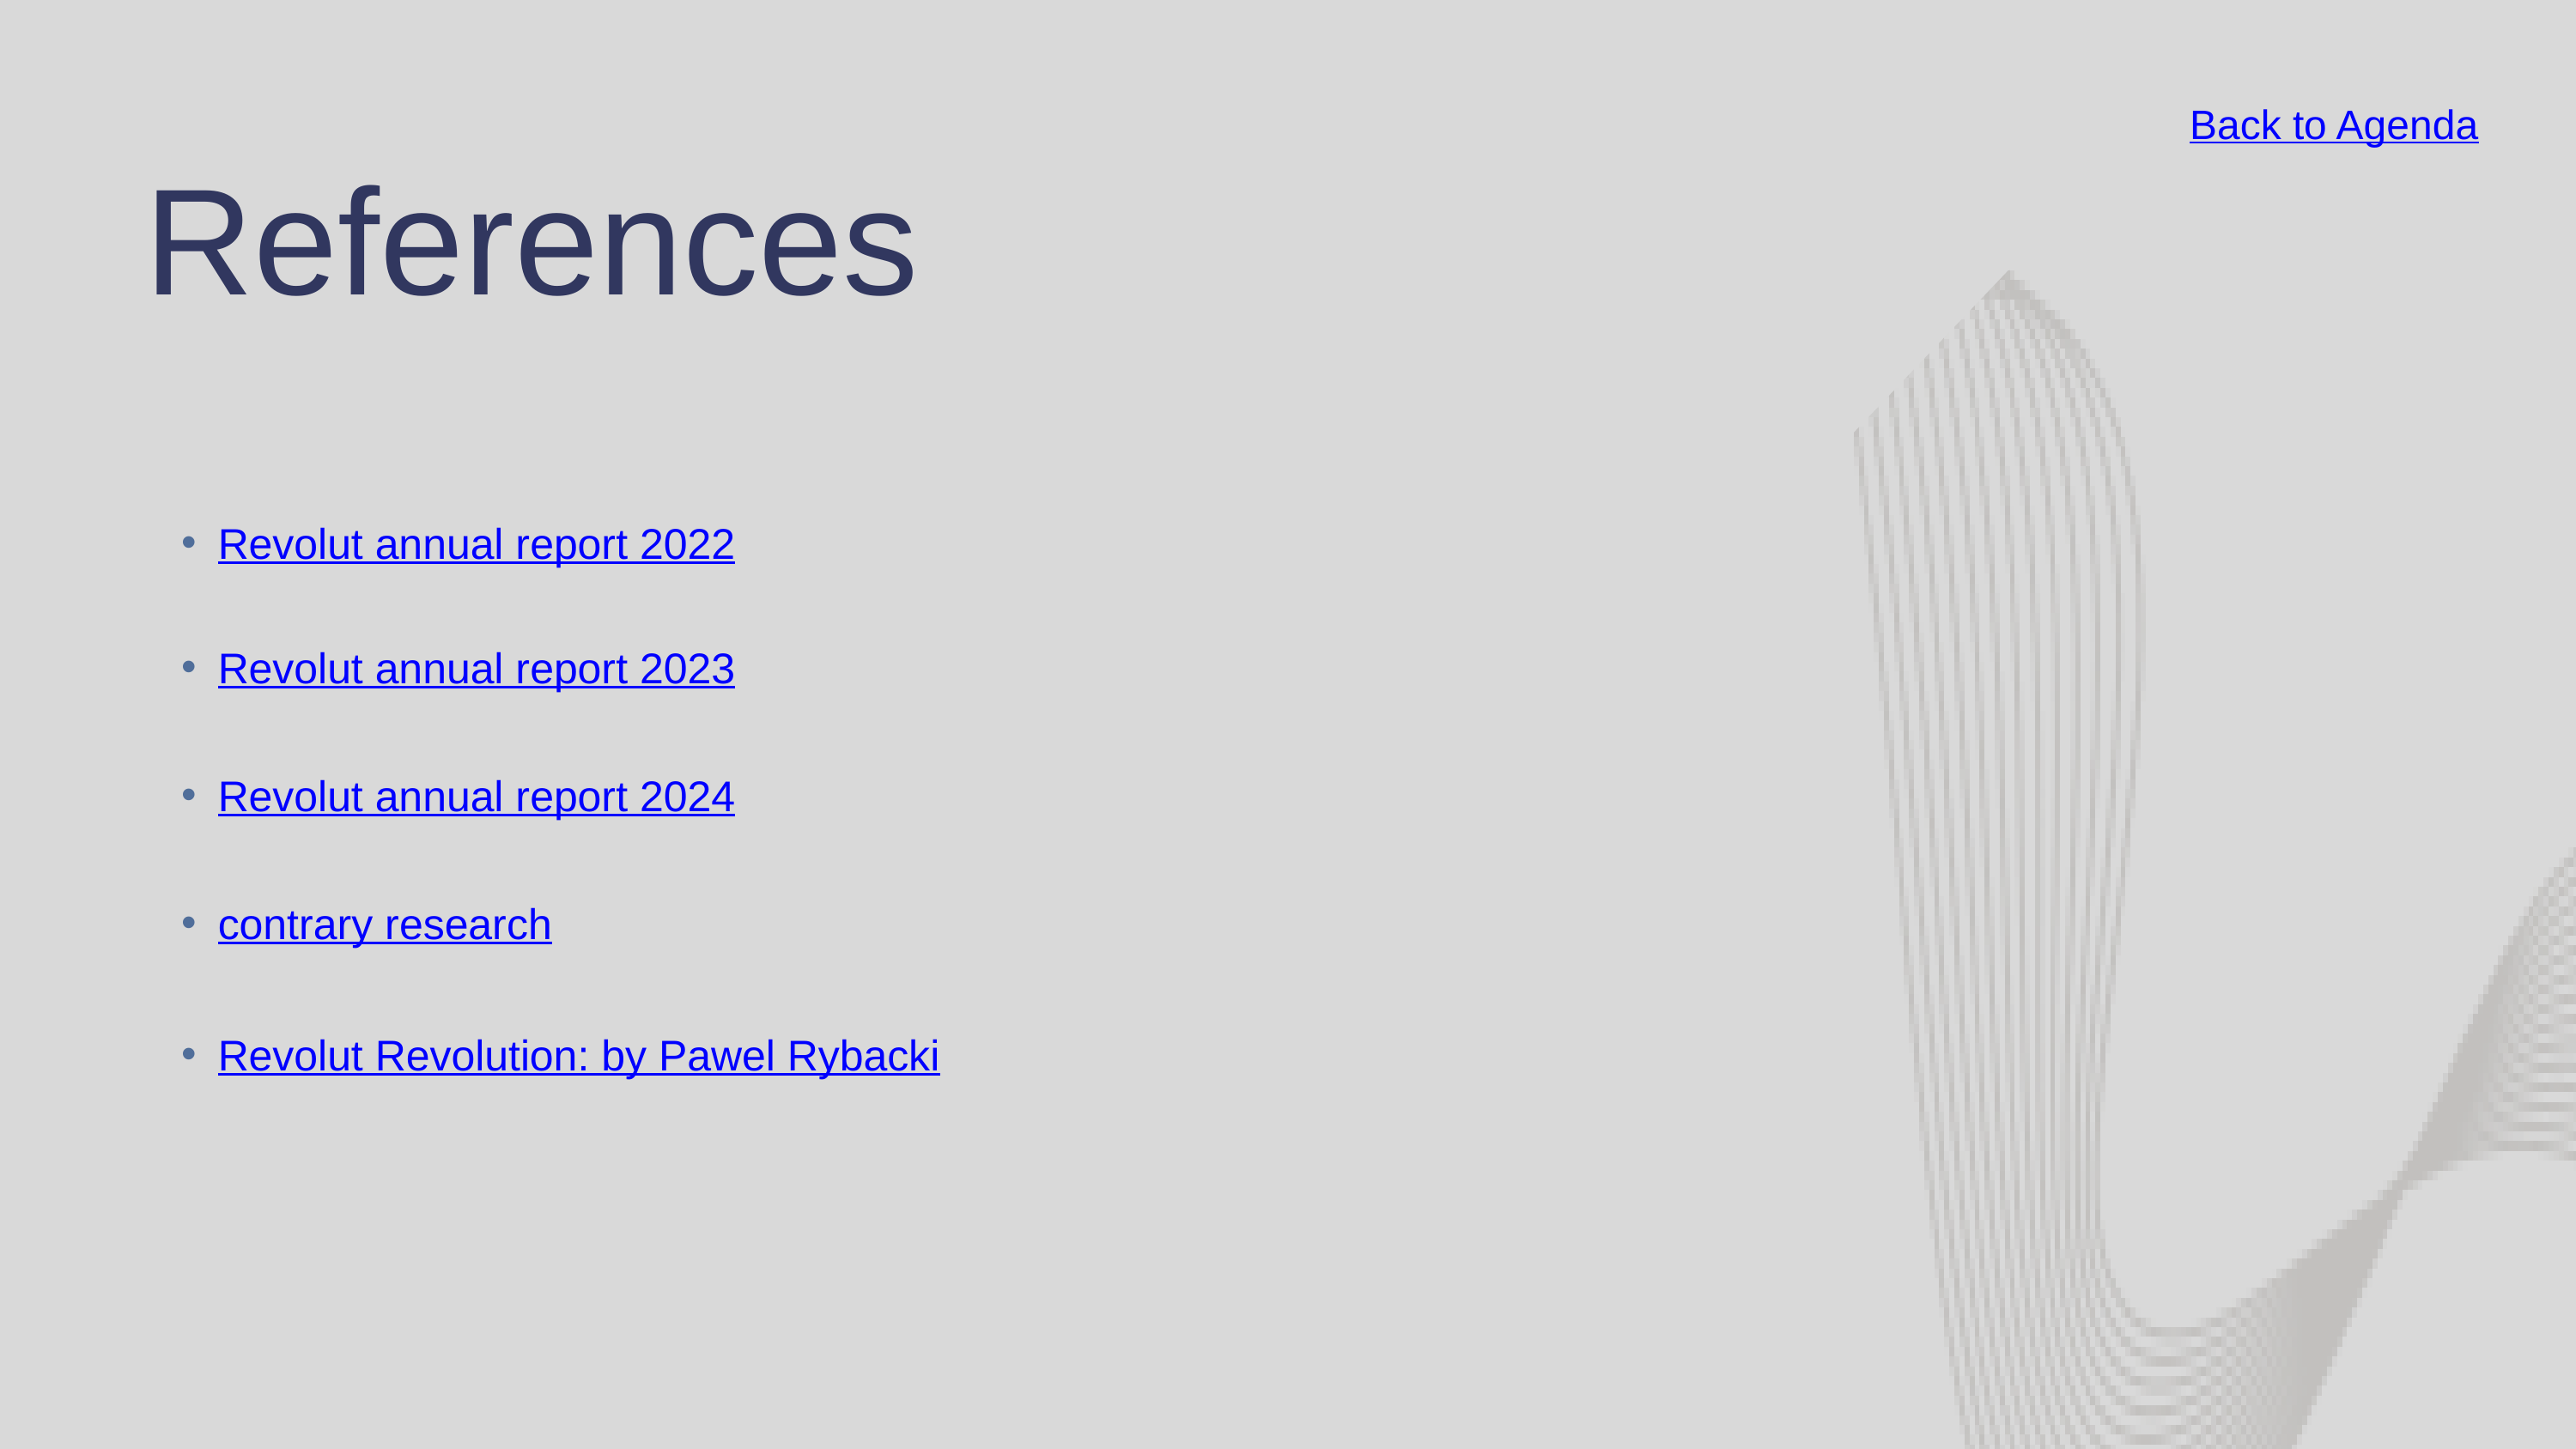

Back to Agenda
References
Revolut annual report 2022
Revolut annual report 2023
Revolut annual report 2024
contrary research
Revolut Revolution: by Pawel Rybacki